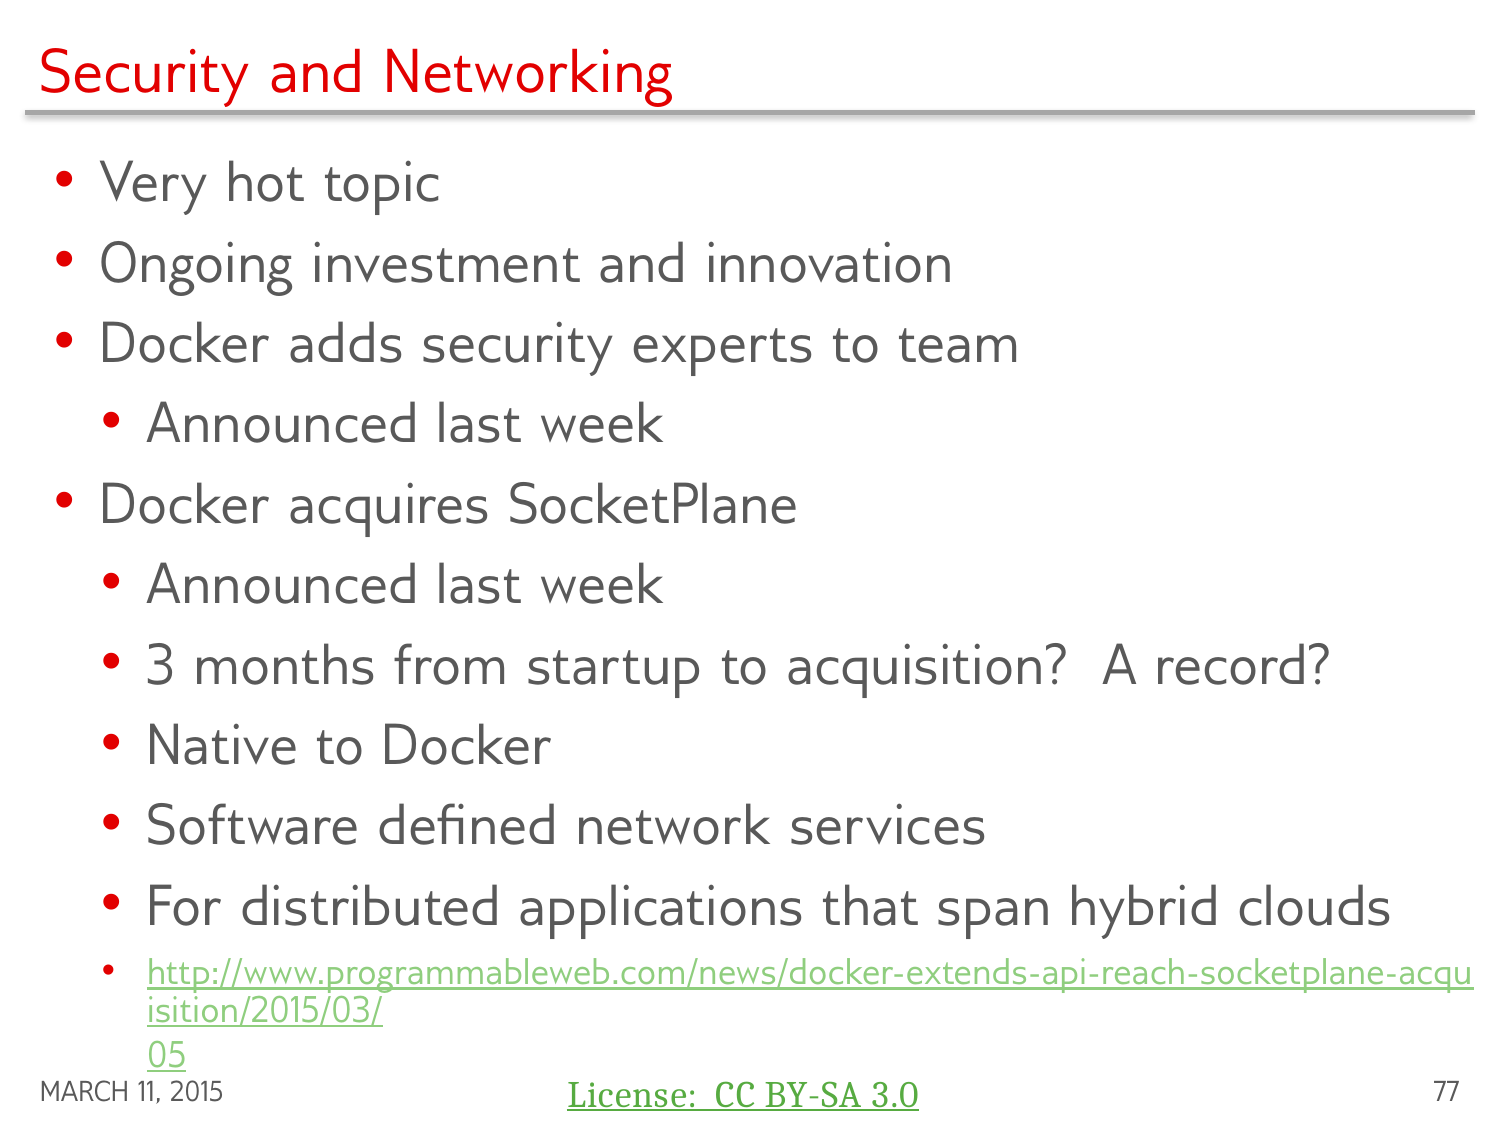

# Security and Networking
Very hot topic
Ongoing investment and innovation
Docker adds security experts to team
Announced last week
Docker acquires SocketPlane
Announced last week
3 months from startup to acquisition?  A record?
Native to Docker
Software defined network services
For distributed applications that span hybrid clouds
http://www.programmableweb.com/news/docker-extends-api-reach-socketplane-acquisition/2015/03/05

March 11, 2015
77